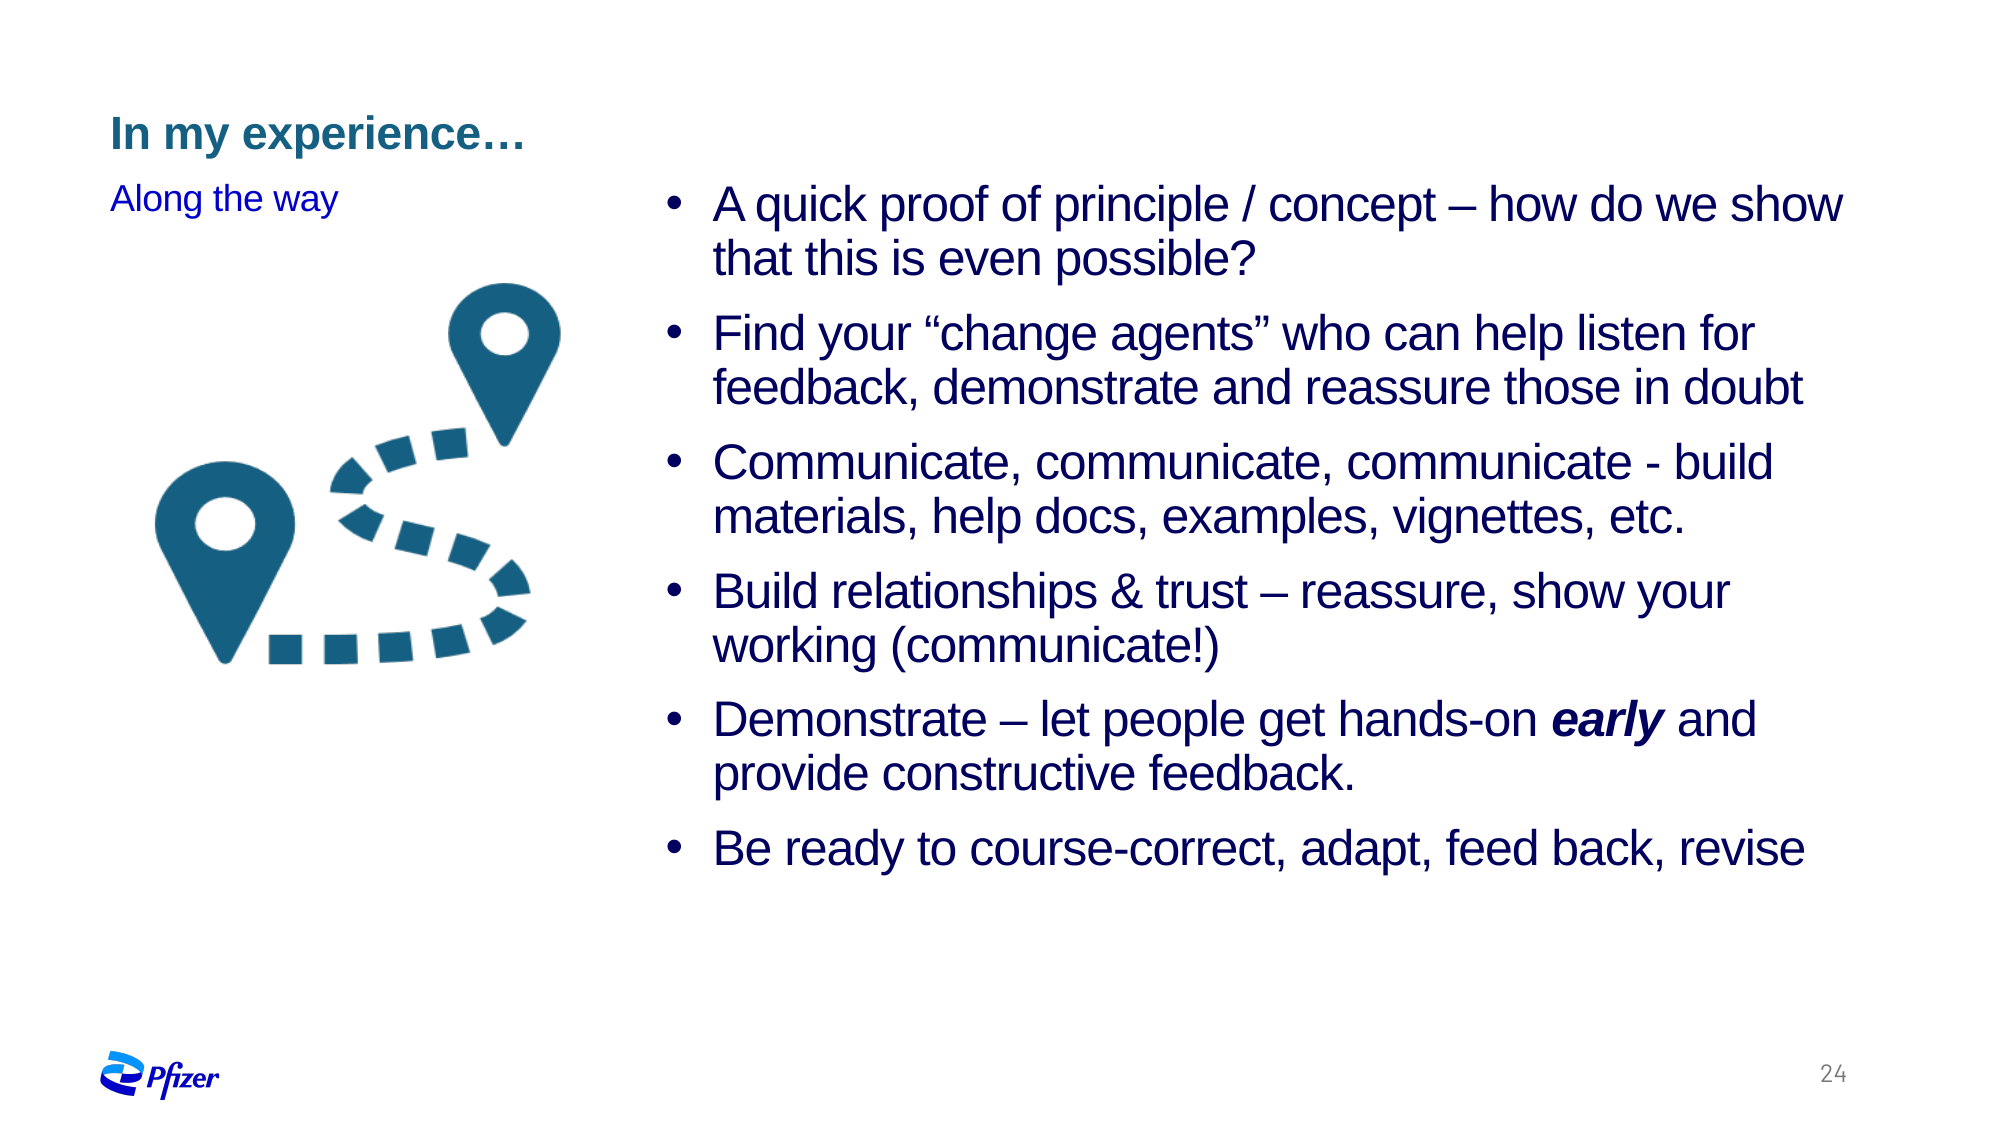

# In my experience…
Along the way

A quick proof of principle / concept – how do we show that this is even possible?
Find your “change agents” who can help listen for feedback, demonstrate and reassure those in doubt
Communicate, communicate, communicate - build materials, help docs, examples, vignettes, etc.
Build relationships & trust – reassure, show your working (communicate!)
Demonstrate – let people get hands-on early and provide constructive feedback.
Be ready to course-correct, adapt, feed back, revise

24